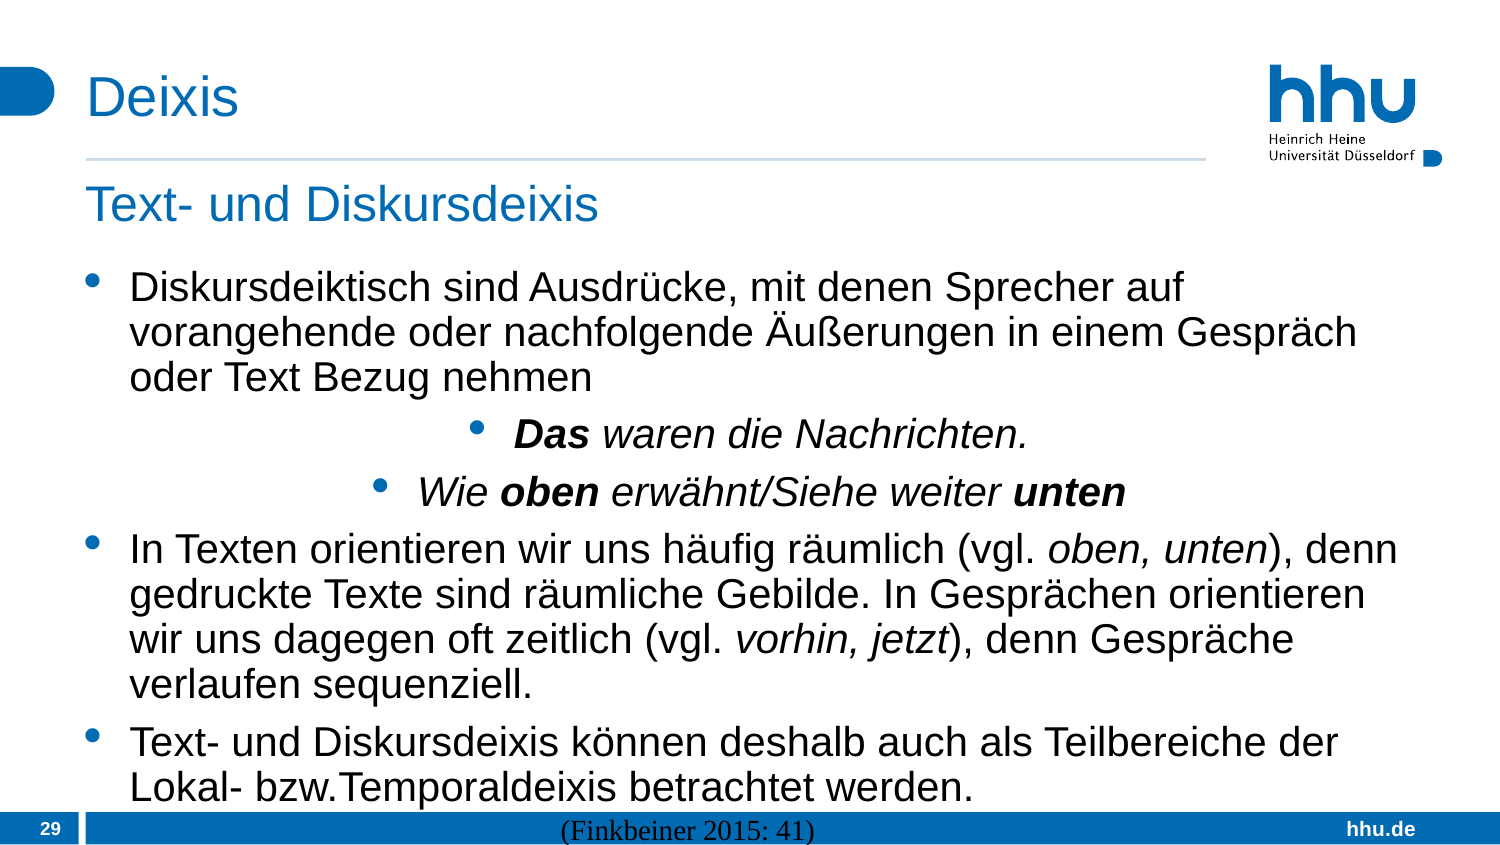

# Deixis
Text- und Diskursdeixis
Diskursdeiktisch sind Ausdrücke, mit denen Sprecher auf vorangehende oder nachfolgende Äußerungen in einem Gespräch oder Text Bezug nehmen
Das waren die Nachrichten.
Wie oben erwähnt/Siehe weiter unten
In Texten orientieren wir uns häufig räumlich (vgl. oben, unten), denn gedruckte Texte sind räumliche Gebilde. In Gesprächen orientieren wir uns dagegen oft zeitlich (vgl. vorhin, jetzt), denn Gespräche verlaufen sequenziell.
Text- und Diskursdeixis können deshalb auch als Teilbereiche der Lokal- bzw.Temporaldeixis betrachtet werden.
29
(Finkbeiner 2015: 41)